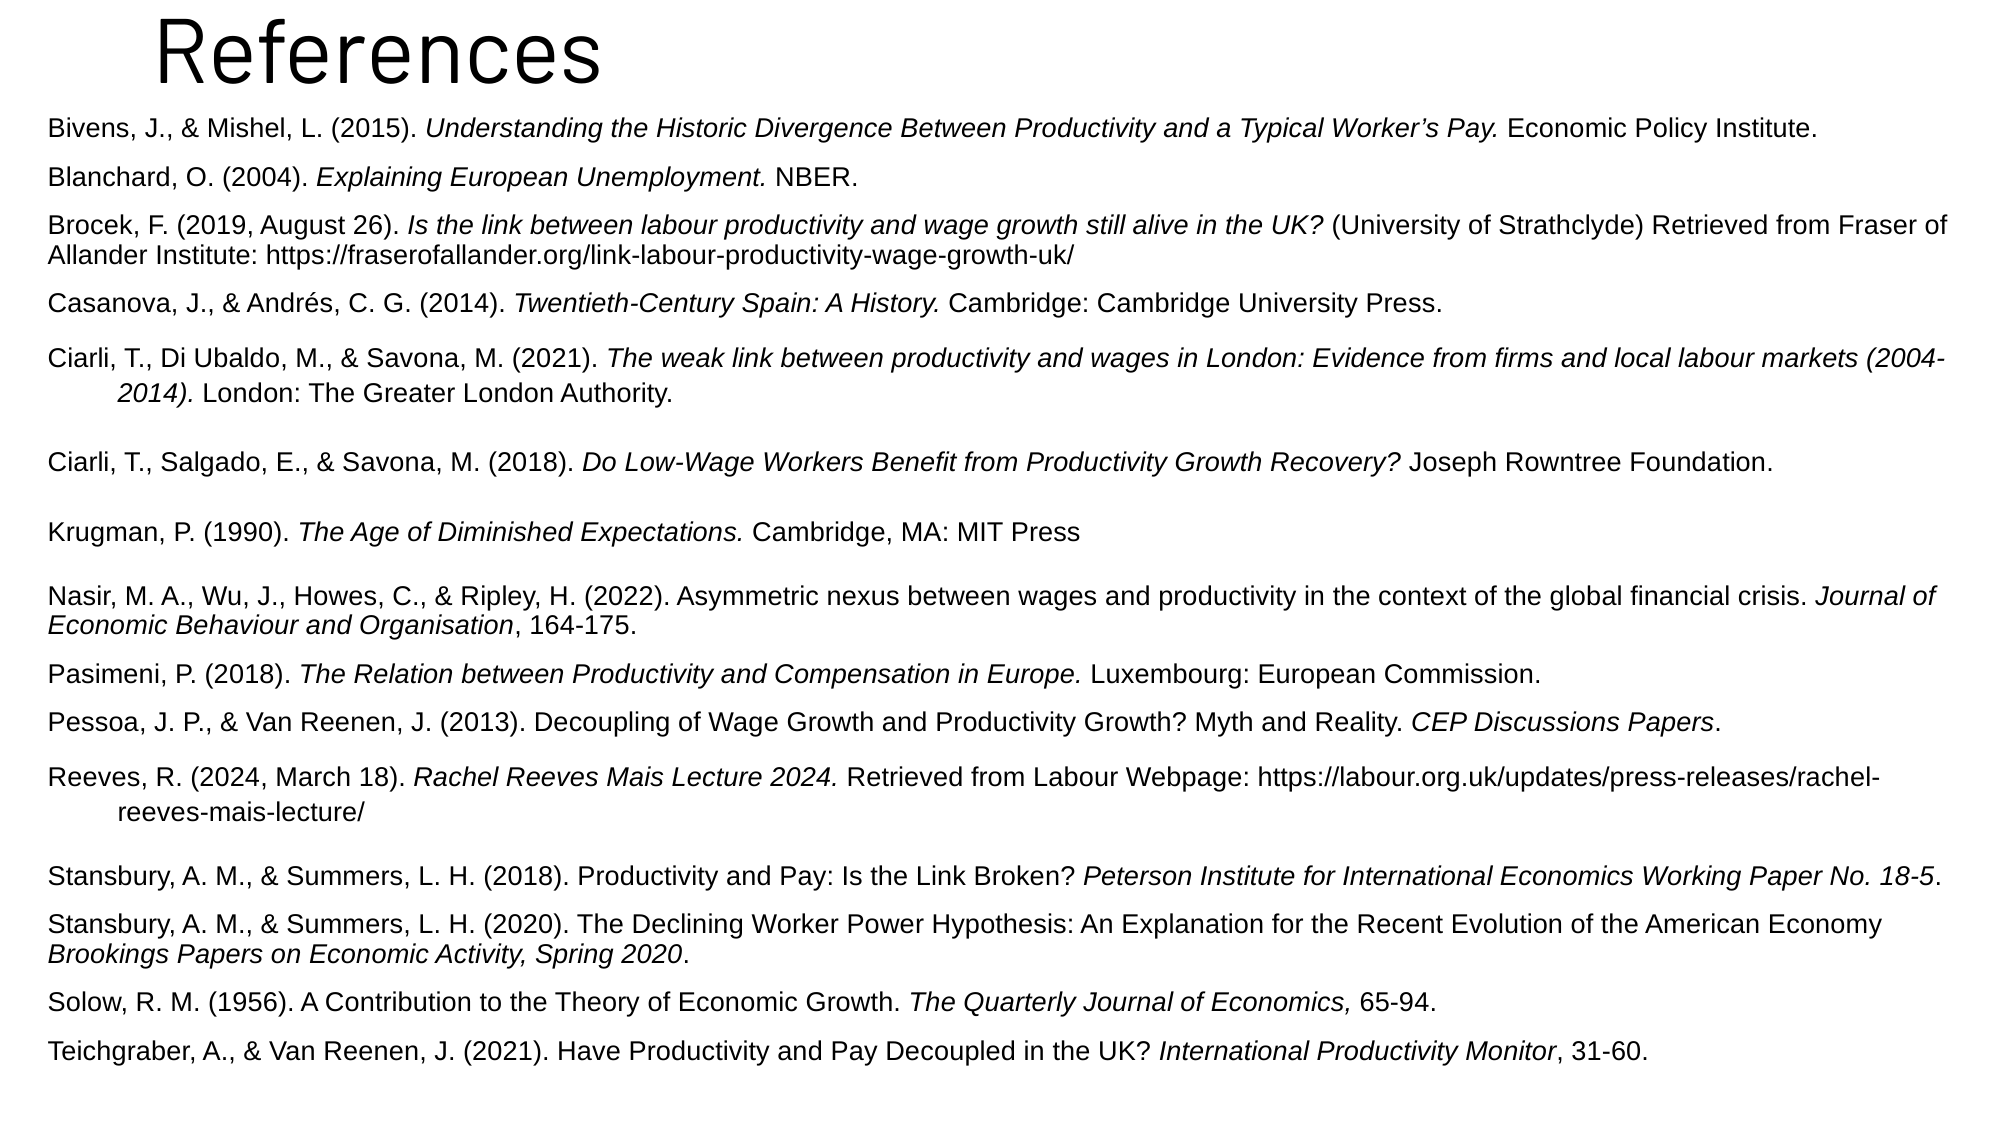

# References
Bivens, J., & Mishel, L. (2015). Understanding the Historic Divergence Between Productivity and a Typical Worker’s Pay. Economic Policy Institute.
Blanchard, O. (2004). Explaining European Unemployment. NBER.
Brocek, F. (2019, August 26). Is the link between labour productivity and wage growth still alive in the UK? (University of Strathclyde) Retrieved from Fraser of Allander Institute: https://fraserofallander.org/link-labour-productivity-wage-growth-uk/
Casanova, J., & Andrés, C. G. (2014). Twentieth-Century Spain: A History. Cambridge: Cambridge University Press.
Ciarli, T., Di Ubaldo, M., & Savona, M. (2021). The weak link between productivity and wages in London: Evidence from firms and local labour markets (2004-2014). London: The Greater London Authority.
Ciarli, T., Salgado, E., & Savona, M. (2018). Do Low-Wage Workers Benefit from Productivity Growth Recovery? Joseph Rowntree Foundation.
Krugman, P. (1990). The Age of Diminished Expectations. Cambridge, MA: MIT Press
Nasir, M. A., Wu, J., Howes, C., & Ripley, H. (2022). Asymmetric nexus between wages and productivity in the context of the global financial crisis. Journal of Economic Behaviour and Organisation, 164-175.
Pasimeni, P. (2018). The Relation between Productivity and Compensation in Europe. Luxembourg: European Commission.
Pessoa, J. P., & Van Reenen, J. (2013). Decoupling of Wage Growth and Productivity Growth? Myth and Reality. CEP Discussions Papers.
Reeves, R. (2024, March 18). Rachel Reeves Mais Lecture 2024. Retrieved from Labour Webpage: https://labour.org.uk/updates/press-releases/rachel-reeves-mais-lecture/
Stansbury, A. M., & Summers, L. H. (2018). Productivity and Pay: Is the Link Broken? Peterson Institute for International Economics Working Paper No. 18-5.
Stansbury, A. M., & Summers, L. H. (2020). The Declining Worker Power Hypothesis: An Explanation for the Recent Evolution of the American Economy Brookings Papers on Economic Activity, Spring 2020.
Solow, R. M. (1956). A Contribution to the Theory of Economic Growth. The Quarterly Journal of Economics, 65-94.
Teichgraber, A., & Van Reenen, J. (2021). Have Productivity and Pay Decoupled in the UK? International Productivity Monitor, 31-60.